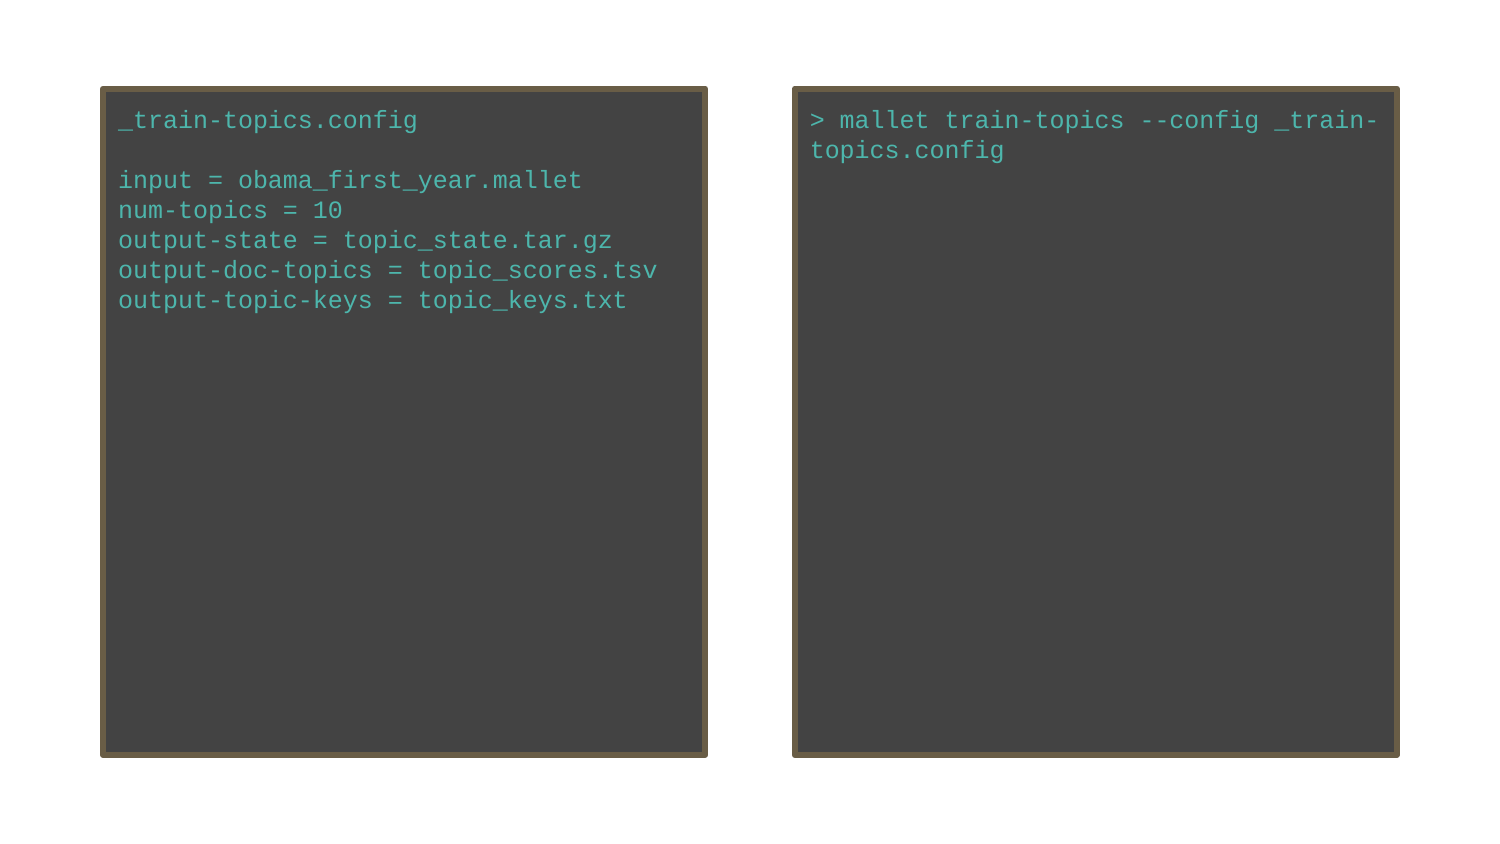

_train-topics.config

input = obama_first_year.mallet
num-topics = 10
output-state = topic_state.tar.gz
output-doc-topics = topic_scores.tsv
output-topic-keys = topic_keys.txt

> mallet train-topics --config _train-topics.config